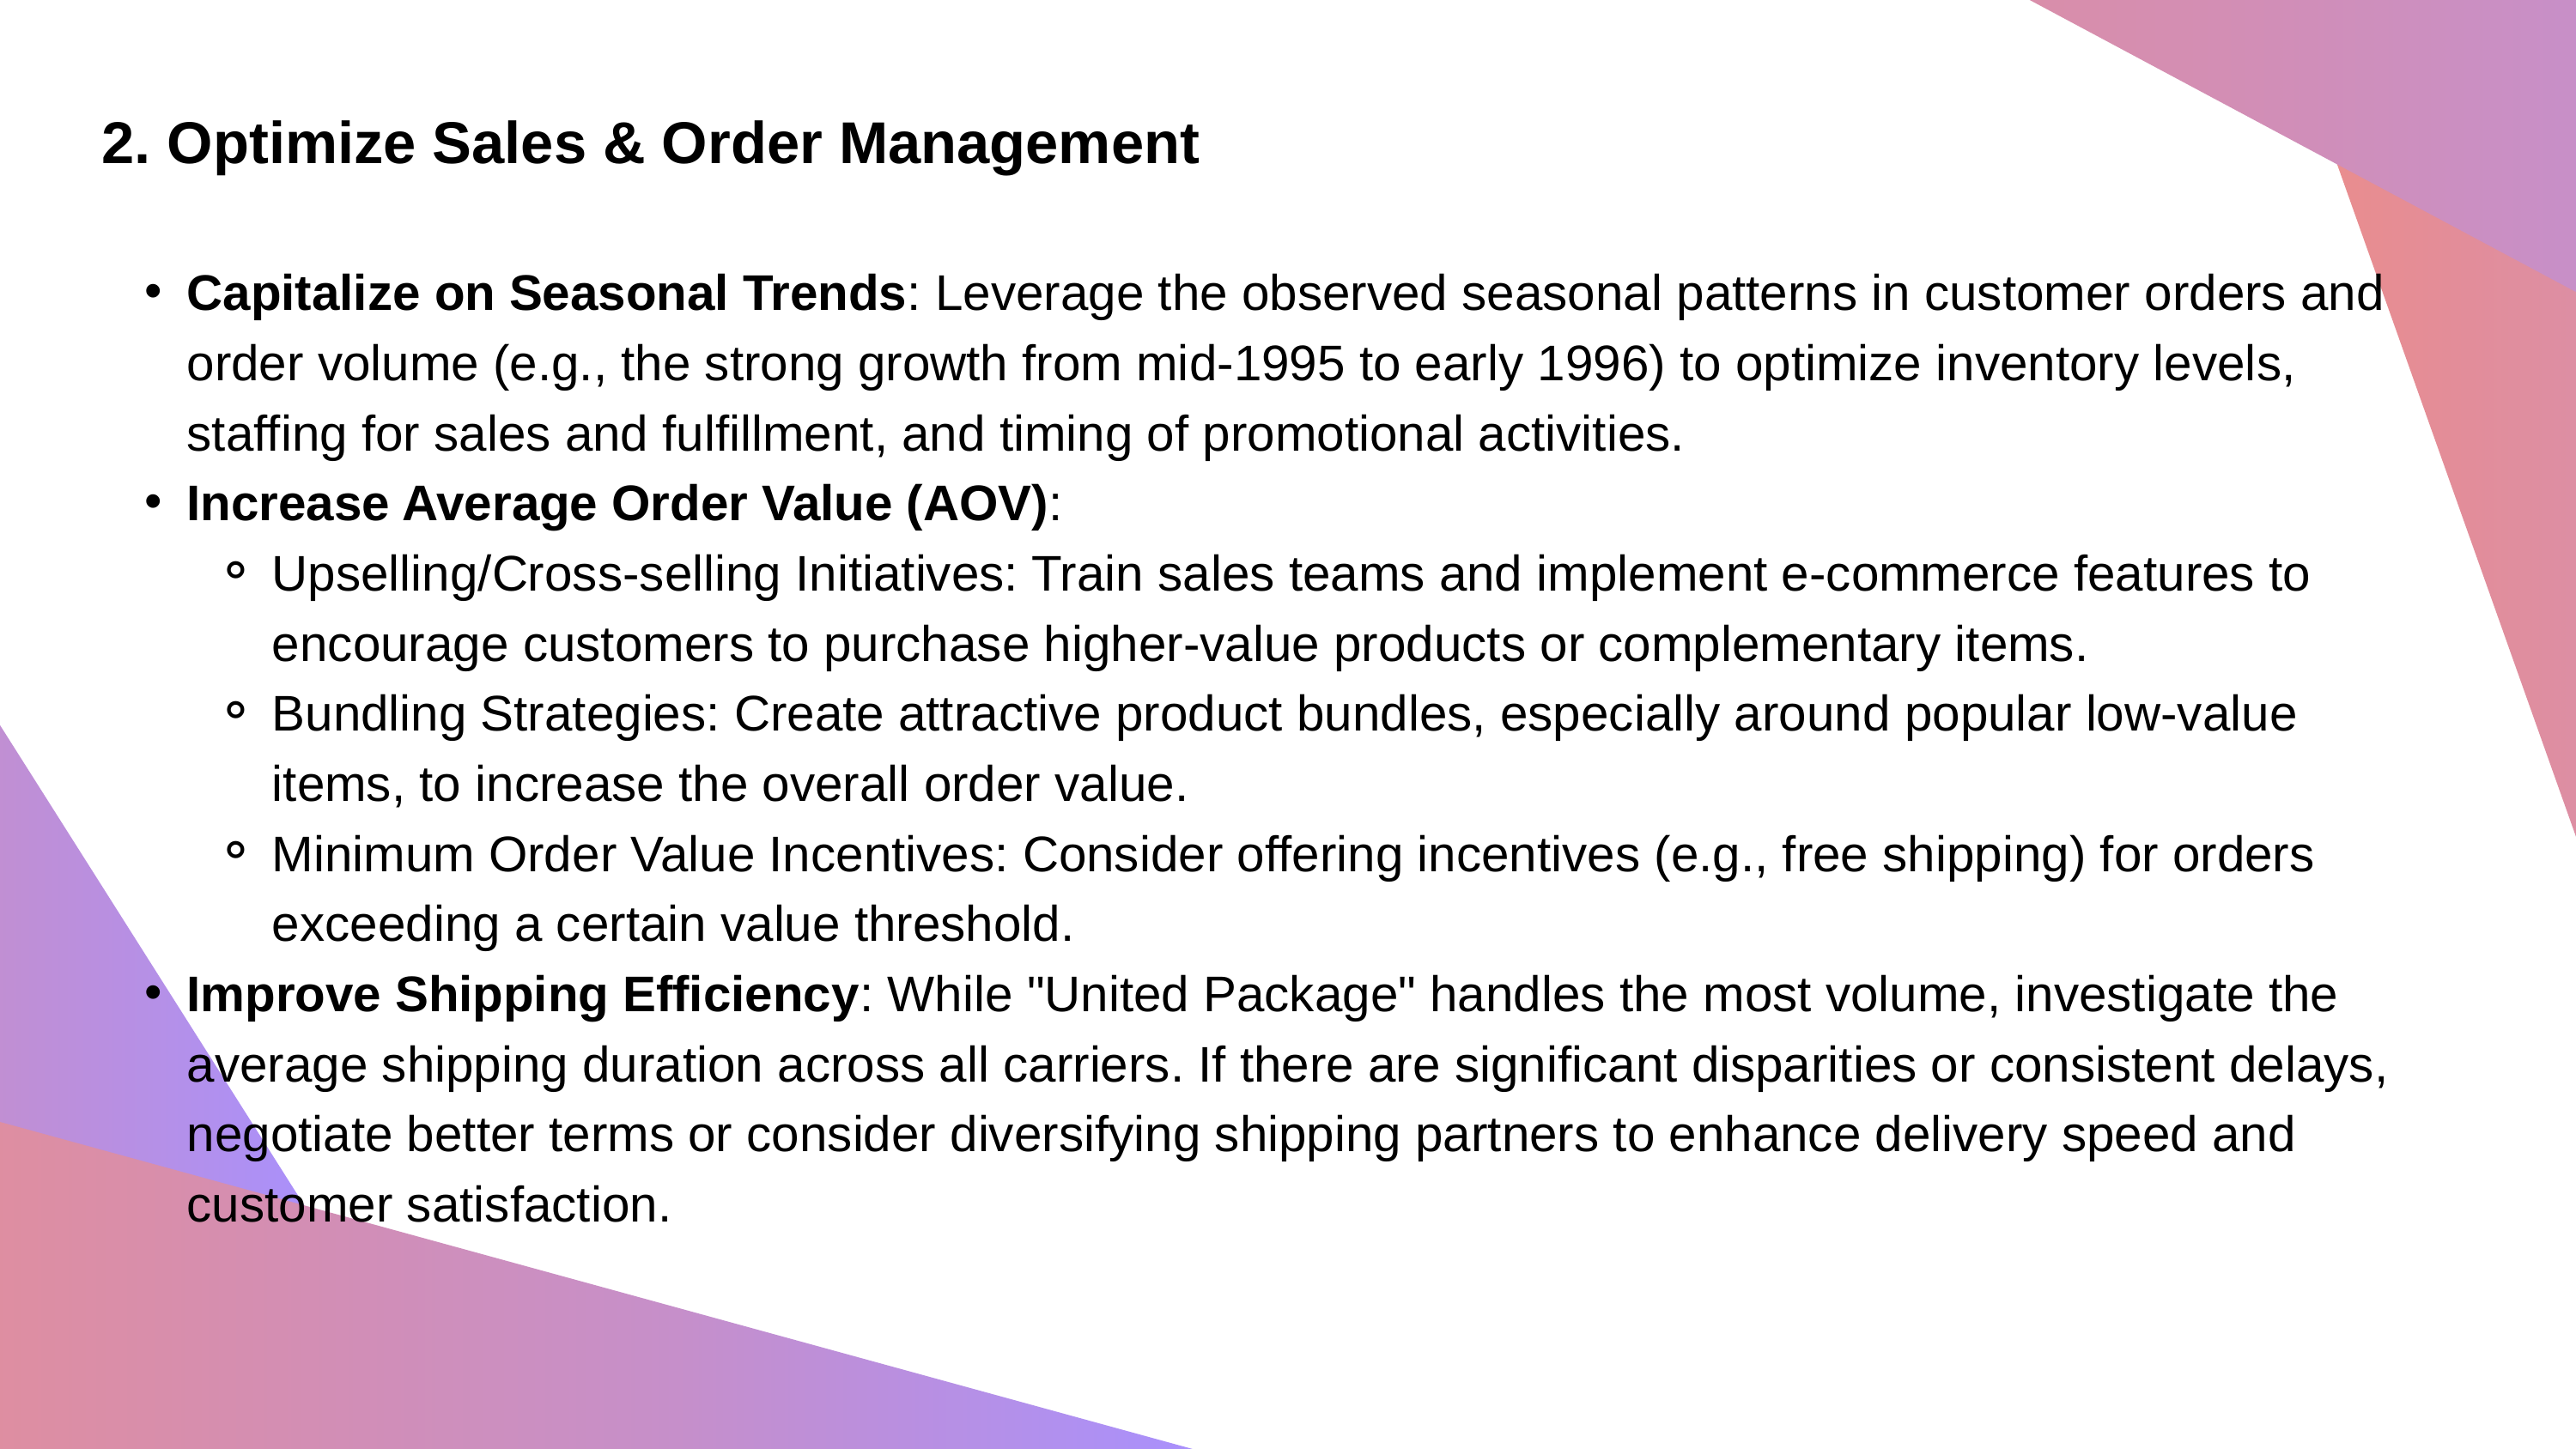

2. Optimize Sales & Order Management

Capitalize on Seasonal Trends: Leverage the observed seasonal patterns in customer orders and order volume (e.g., the strong growth from mid-1995 to early 1996) to optimize inventory levels, staffing for sales and fulfillment, and timing of promotional activities.
Increase Average Order Value (AOV):
Upselling/Cross-selling Initiatives: Train sales teams and implement e-commerce features to encourage customers to purchase higher-value products or complementary items.
Bundling Strategies: Create attractive product bundles, especially around popular low-value items, to increase the overall order value.
Minimum Order Value Incentives: Consider offering incentives (e.g., free shipping) for orders exceeding a certain value threshold.
Improve Shipping Efficiency: While "United Package" handles the most volume, investigate the average shipping duration across all carriers. If there are significant disparities or consistent delays, negotiate better terms or consider diversifying shipping partners to enhance delivery speed and customer satisfaction.